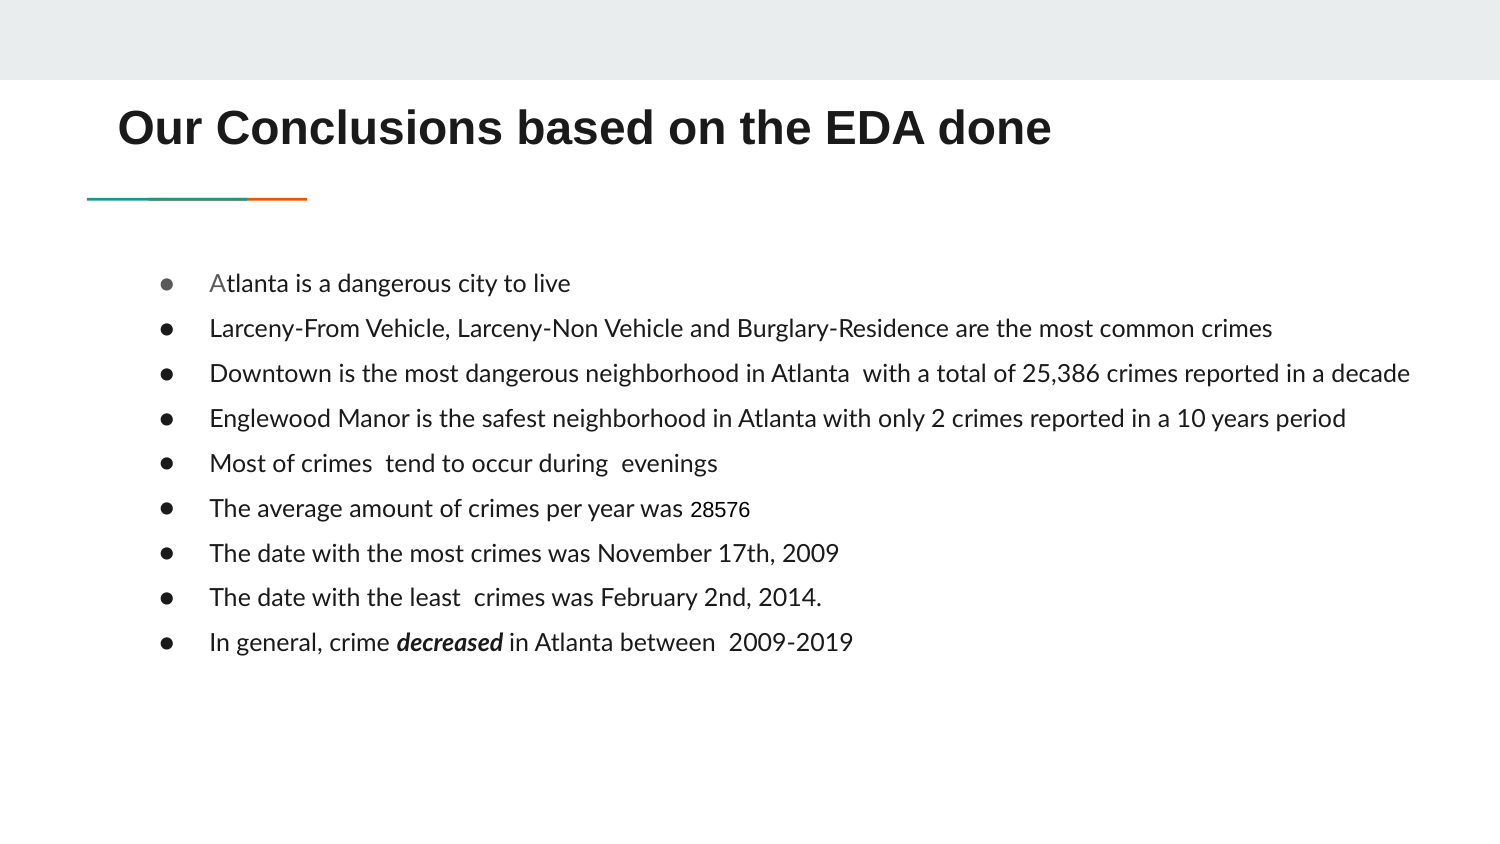

# Our Conclusions based on the EDA done
Atlanta is a dangerous city to live
Larceny-From Vehicle, Larceny-Non Vehicle and Burglary-Residence are the most common crimes
Downtown is the most dangerous neighborhood in Atlanta  with a total of 25,386 crimes reported in a decade
Englewood Manor is the safest neighborhood in Atlanta with only 2 crimes reported in a 10 years period
Most of crimes  tend to occur during  evenings
The average amount of crimes per year was 28576
The date with the most crimes was November 17th, 2009
The date with the least  crimes was February 2nd, 2014.
In general, crime decreased in Atlanta between  2009-2019